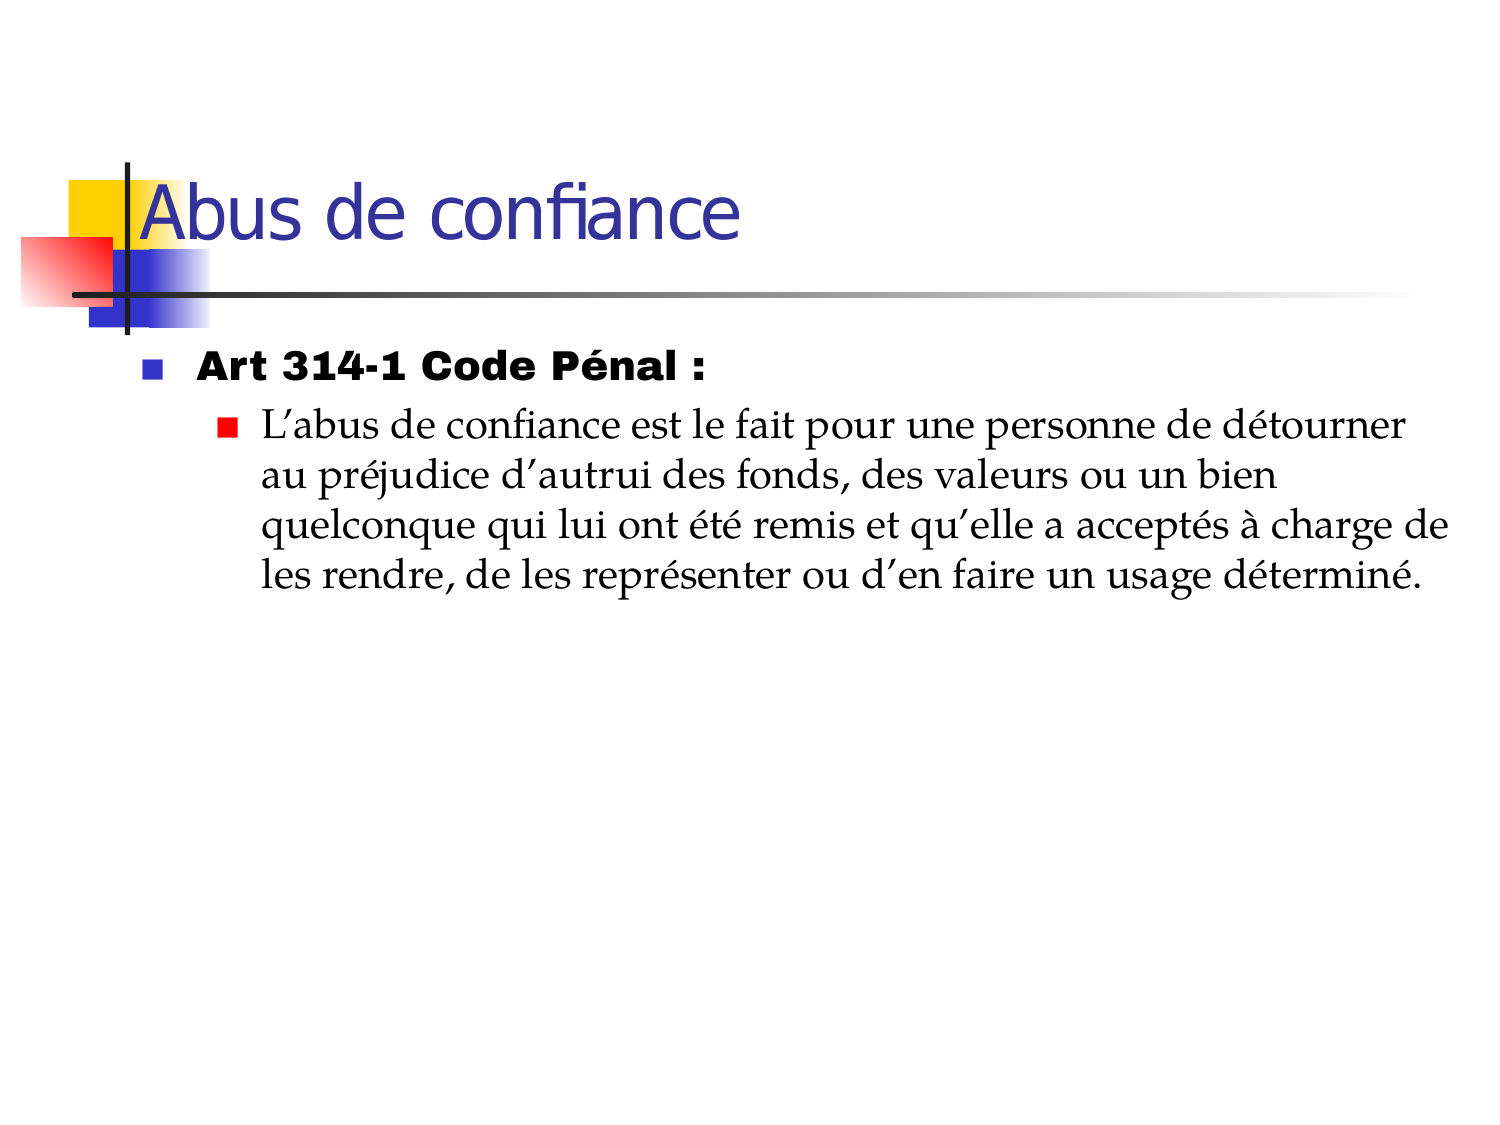

# Abus de confiance
Art 314-1 Code Pénal :
L’abus de confiance est le fait pour une personne de détourner au préjudice d’autrui des fonds, des valeurs ou un bien quelconque qui lui ont été remis et qu’elle a acceptés à charge de les rendre, de les représenter ou d’en faire un usage déterminé.